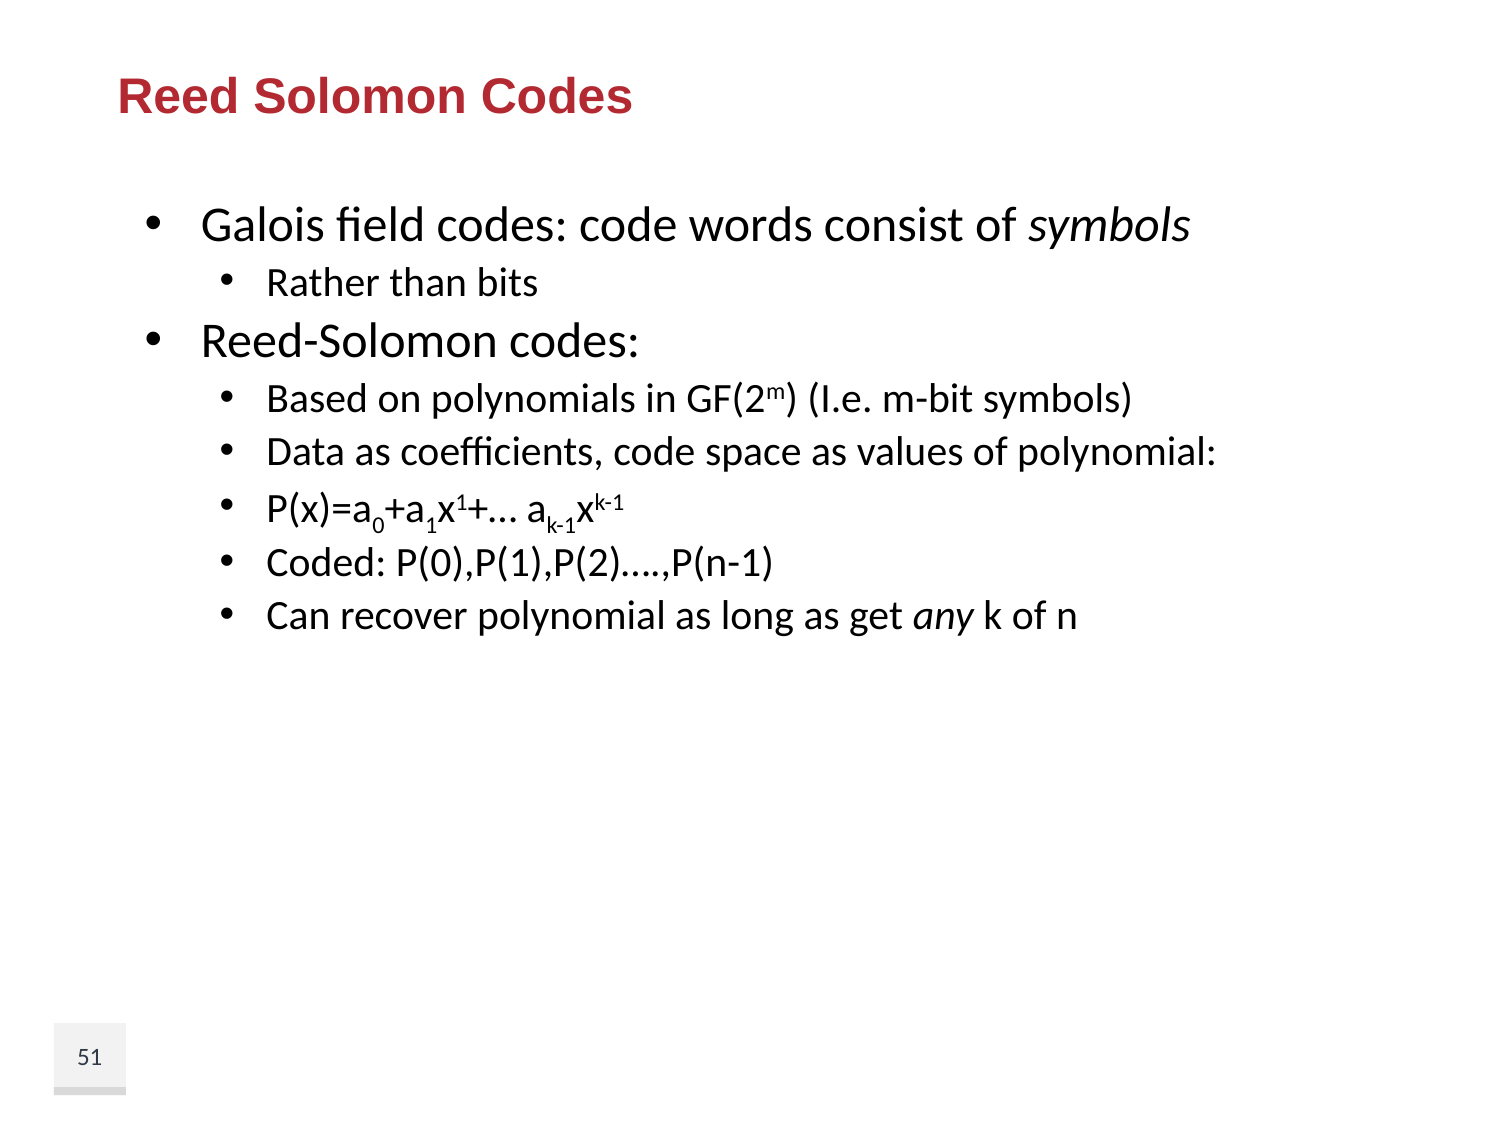

# Reed Solomon Codes
Galois field codes: code words consist of symbols
Rather than bits
Reed-Solomon codes:
Based on polynomials in GF(2m) (I.e. m-bit symbols)
Data as coefficients, code space as values of polynomial:
P(x)=a0+a1x1+… ak-1xk-1
Coded: P(0),P(1),P(2)….,P(n-1)
Can recover polynomial as long as get any k of n